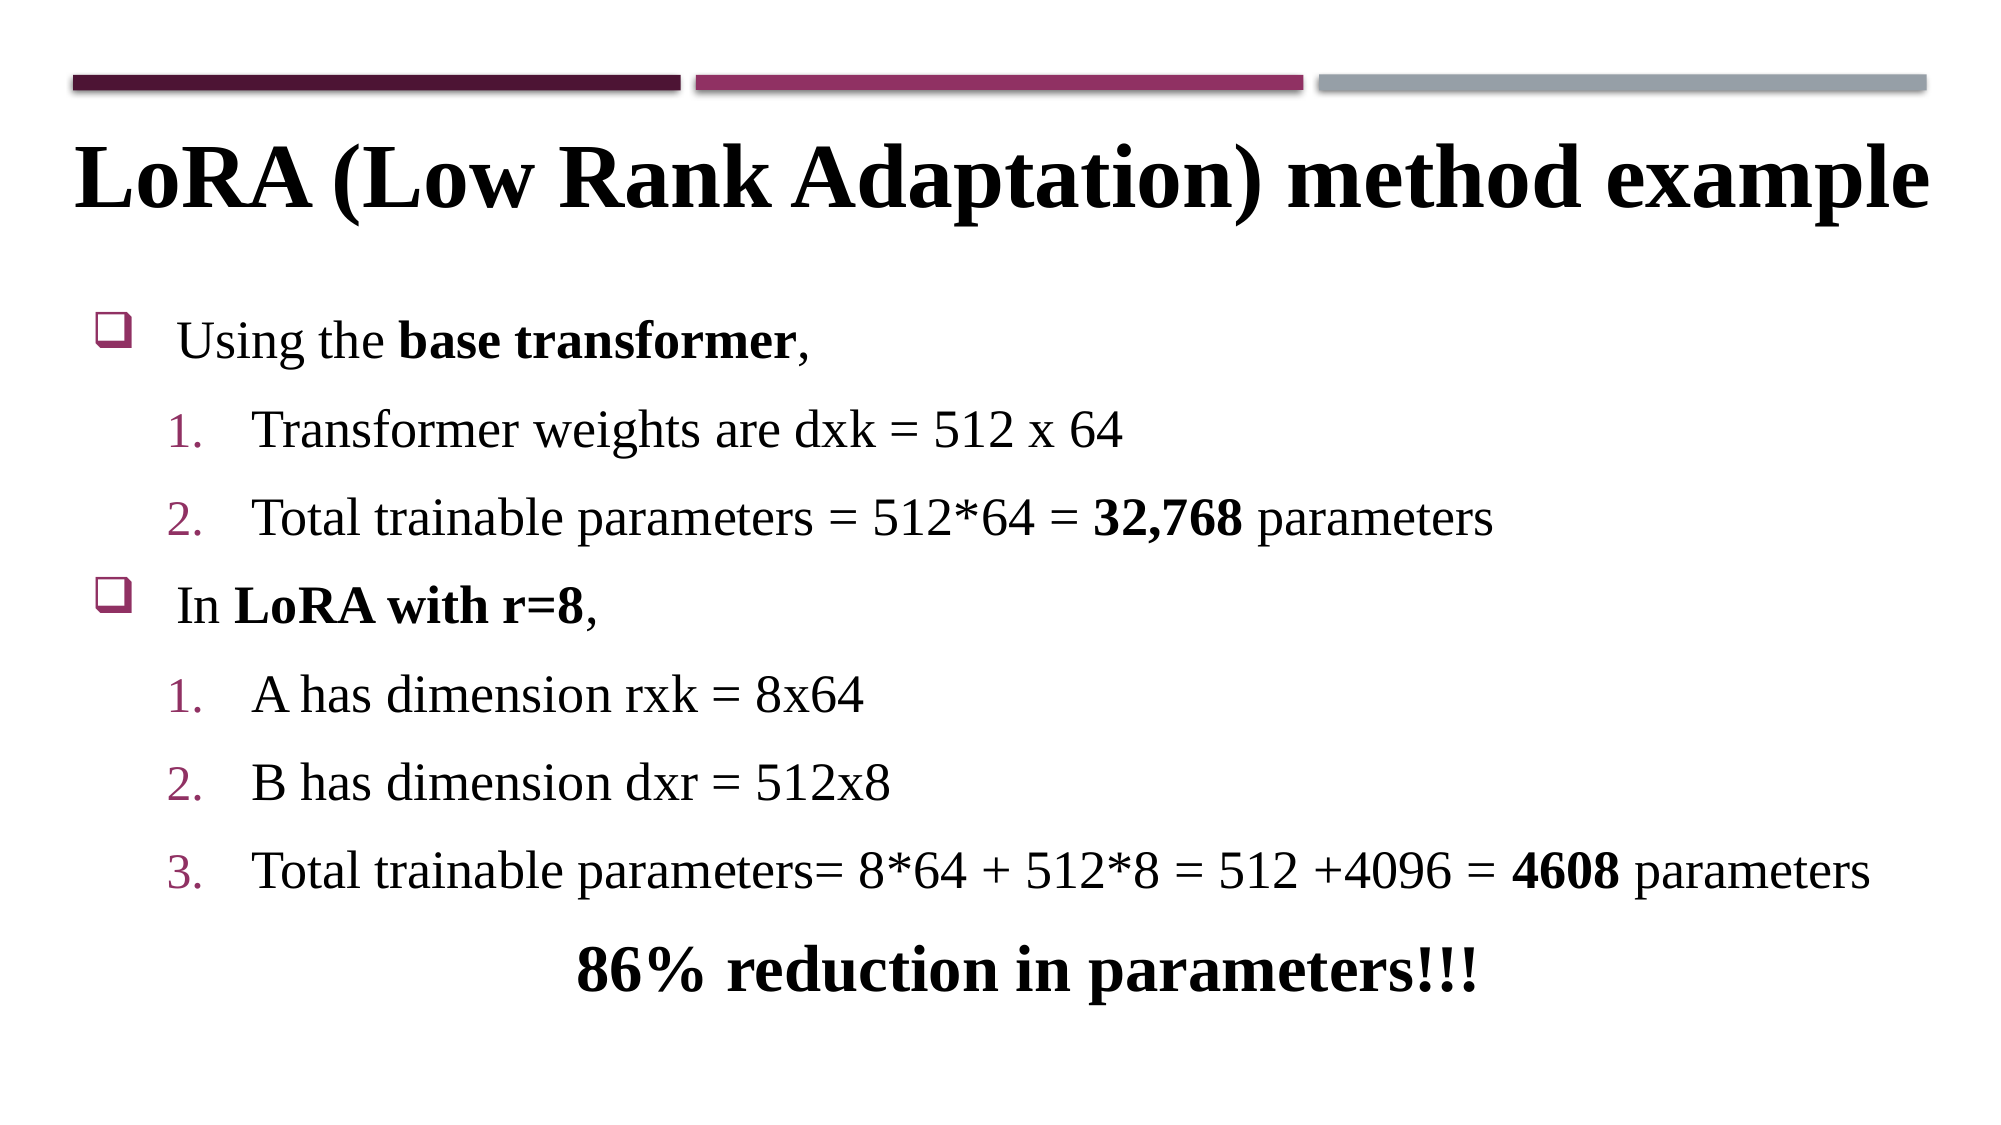

LoRA (Low Rank Adaptation) method example
Using the base transformer,
Transformer weights are dxk = 512 x 64
Total trainable parameters = 512*64 = 32,768 parameters
In LoRA with r=8,
A has dimension rxk = 8x64
B has dimension dxr = 512x8
Total trainable parameters= 8*64 + 512*8 = 512 +4096 = 4608 parameters
86% reduction in parameters!!!